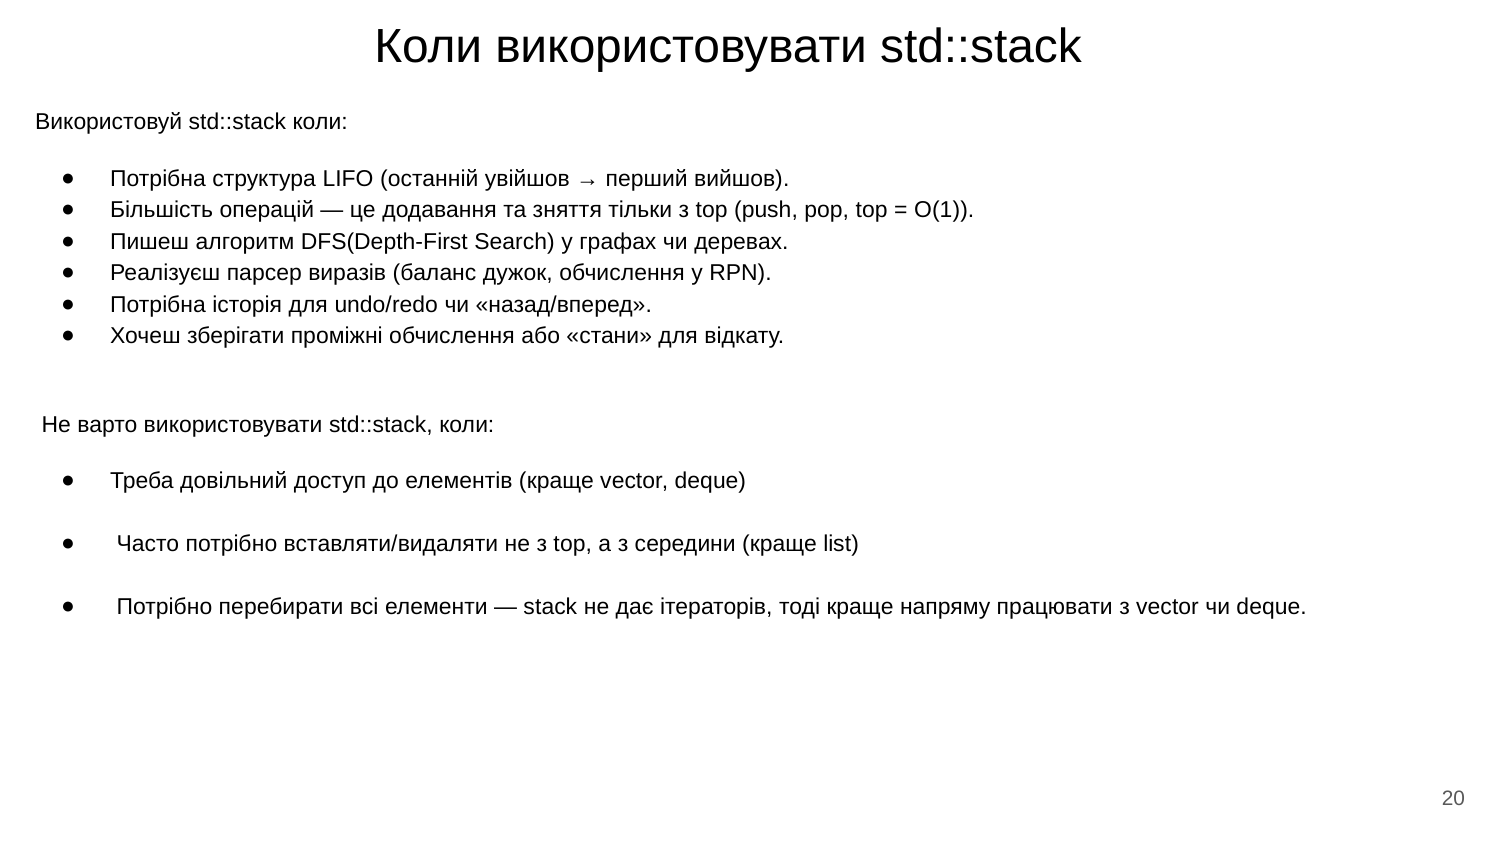

# Коли використовувати std::stack
Використовуй std::stack коли:
Потрібна структура LIFO (останній увійшов → перший вийшов).
Більшість операцій — це додавання та зняття тільки з top (push, pop, top = O(1)).
Пишеш алгоритм DFS(Depth-First Search) у графах чи деревах.
Реалізуєш парсер виразів (баланс дужок, обчислення у RPN).
Потрібна історія для undo/redo чи «назад/вперед».
Хочеш зберігати проміжні обчислення або «стани» для відкату.
 Не варто використовувати std::stack, коли:
Треба довільний доступ до елементів (краще vector, deque)
 Часто потрібно вставляти/видаляти не з top, а з середини (краще list)
 Потрібно перебирати всі елементи — stack не дає ітераторів, тоді краще напряму працювати з vector чи deque.
20